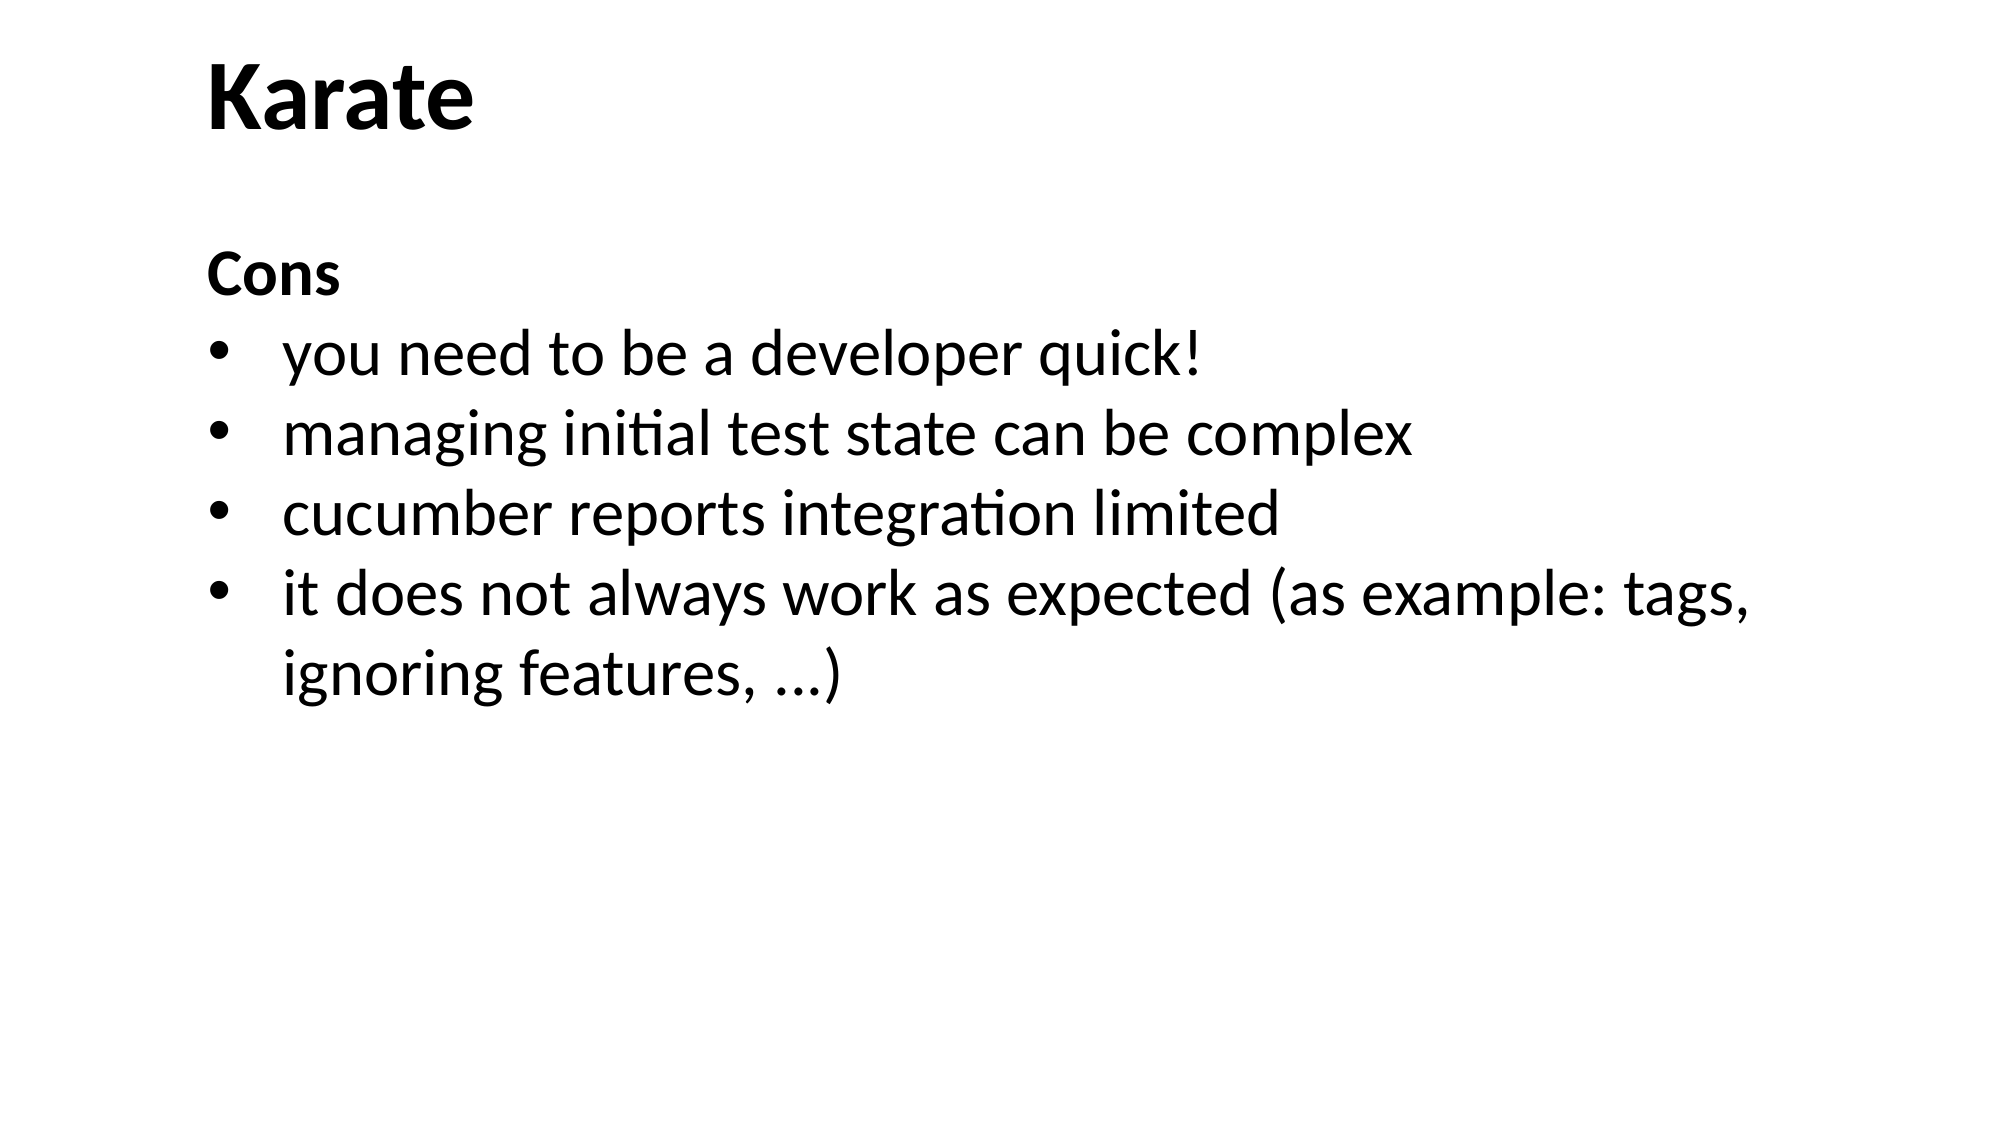

Karate

Cons
you need to be a developer quick!
managing initial test state can be complex
cucumber reports integration limited
it does not always work as expected (as example: tags, ignoring features, ...)